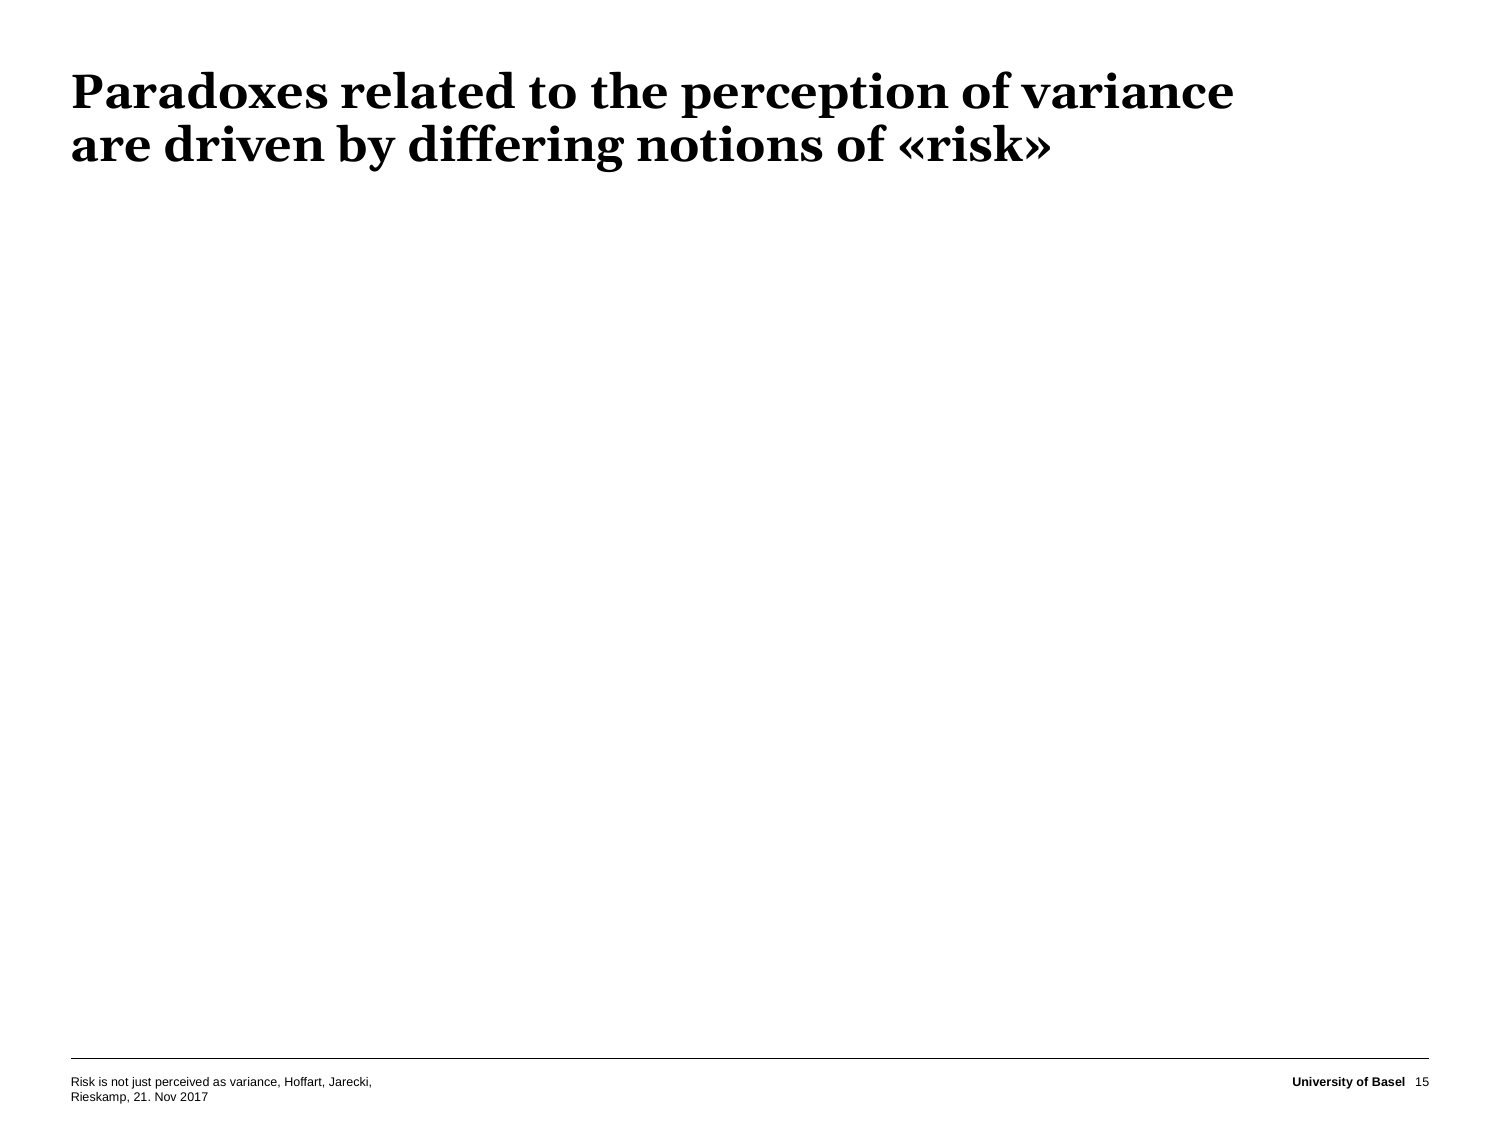

# Paradoxes related to the perception of variance are driven by differing notions of «risk»
Risk is not just perceived as variance, Hoffart, Jarecki, Rieskamp, 21. Nov 2017
University of Basel
15